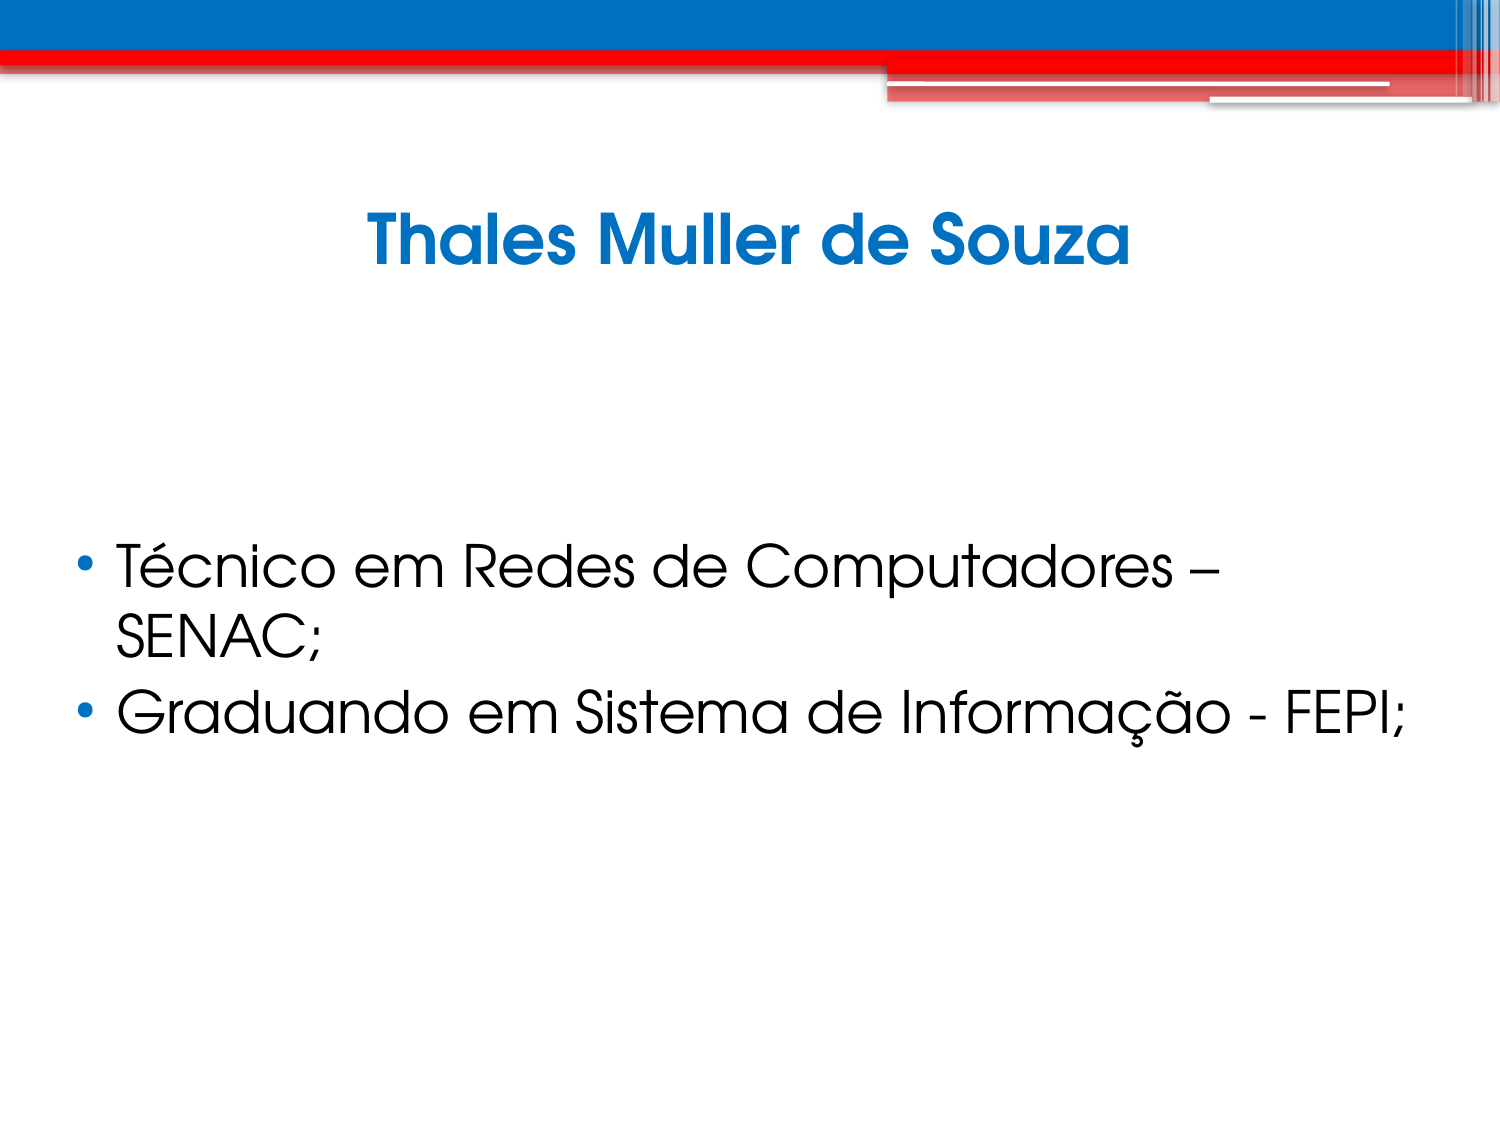

# Thales Muller de Souza

Técnico em Redes de Computadores – SENAC;
Graduando em Sistema de Informação - FEPI;